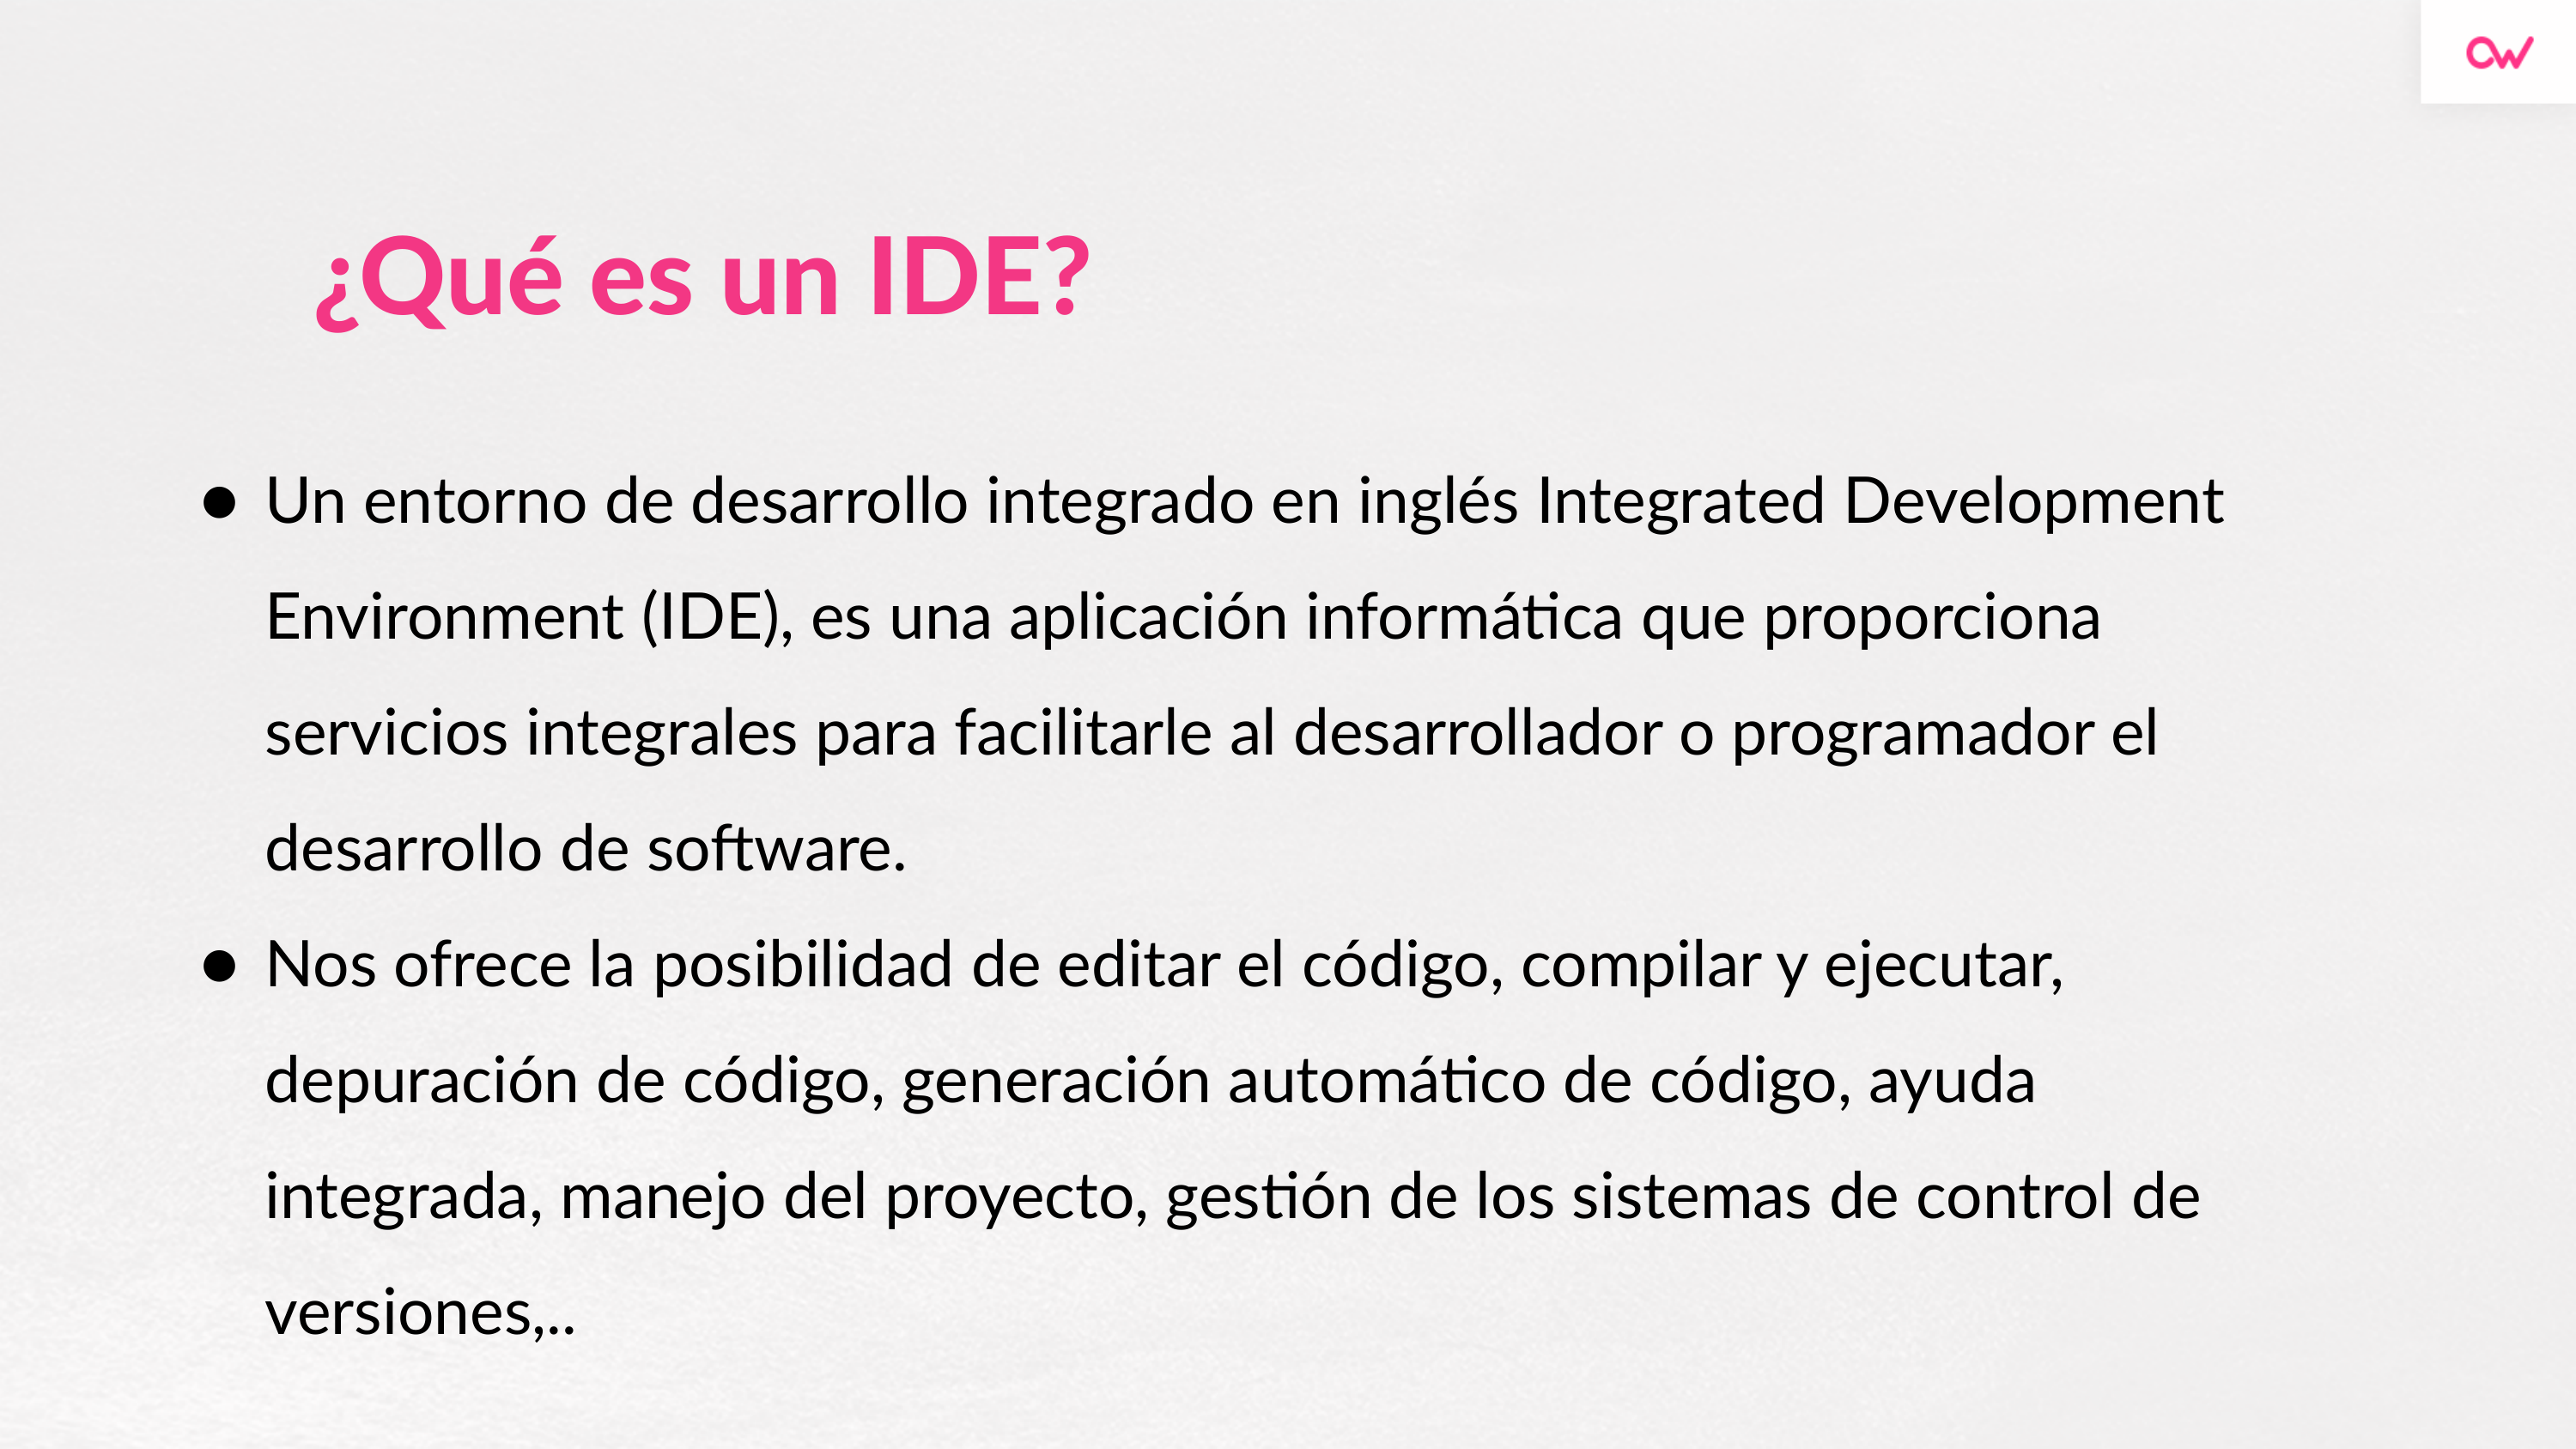

# ¿Qué es un IDE?
Un entorno de desarrollo integrado en inglés Integrated Development Environment (IDE), es una aplicación informática que proporciona servicios integrales para facilitarle al desarrollador o programador el desarrollo de software.
Nos ofrece la posibilidad de editar el código, compilar y ejecutar,  depuración de código, generación automático de código, ayuda integrada, manejo del proyecto, gestión de los sistemas de control de versiones,..